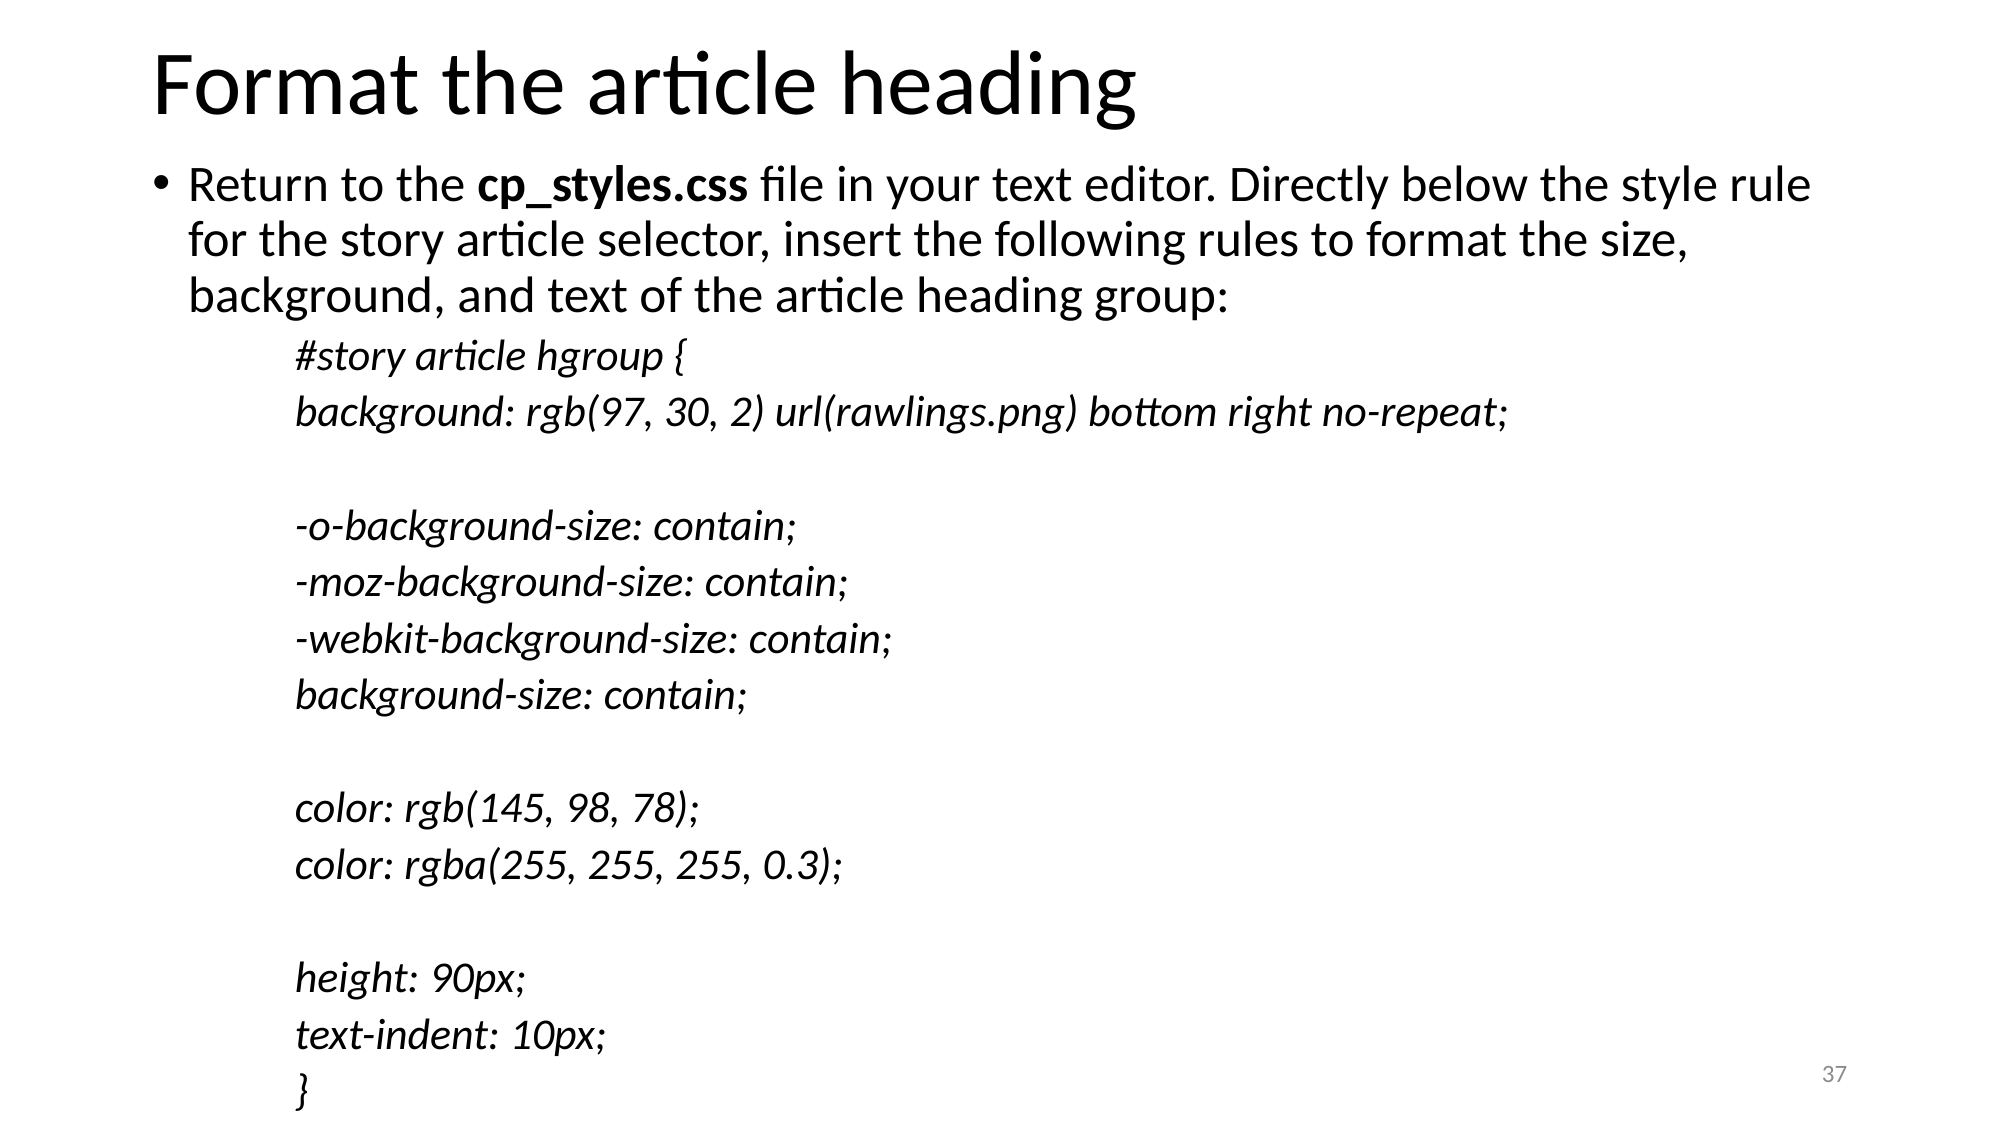

# Format the article heading
Return to the cp_styles.css file in your text editor. Directly below the style rule for the story article selector, insert the following rules to format the size, background, and text of the article heading group:
#story article hgroup {
background: rgb(97, 30, 2) url(rawlings.png) bottom right no-repeat;

-o-background-size: contain;
-moz-background-size: contain;
-webkit-background-size: contain;
background-size: contain;

color: rgb(145, 98, 78);
color: rgba(255, 255, 255, 0.3);

height: 90px;
text-indent: 10px;
}
37